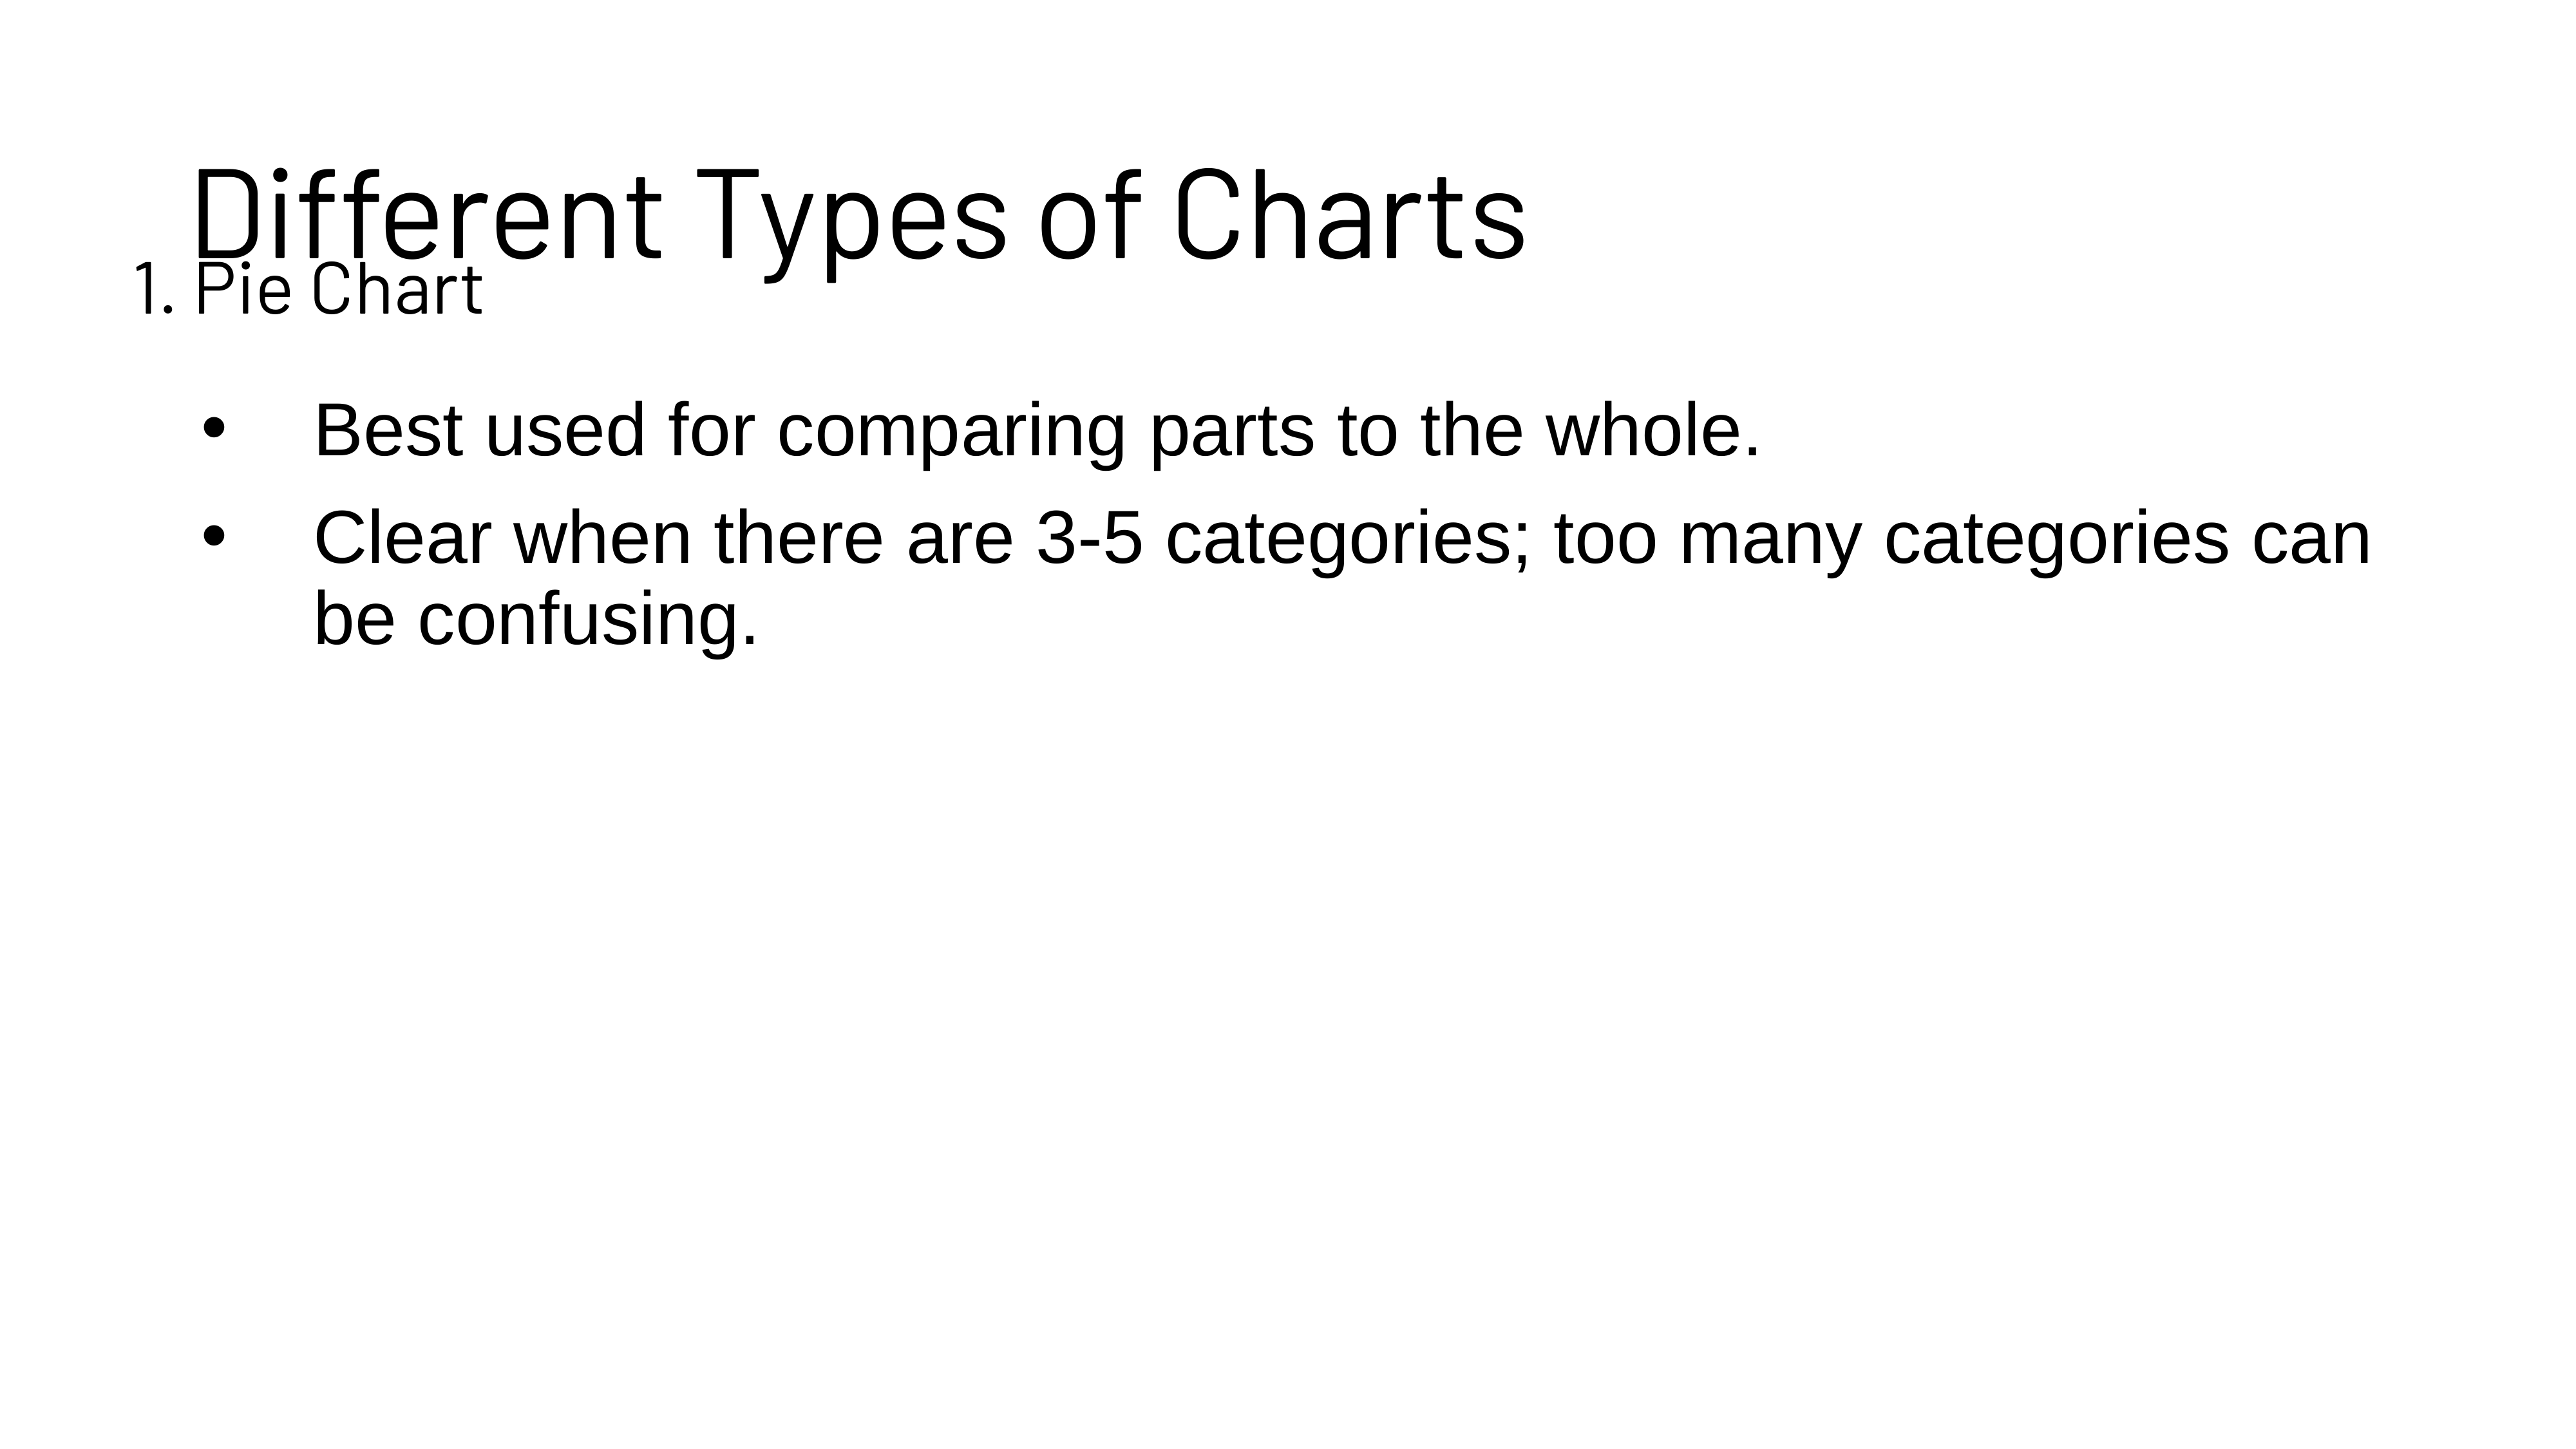

# Different Types of Charts
1. Pie Chart
Best used for comparing parts to the whole.
Clear when there are 3-5 categories; too many categories can be confusing.